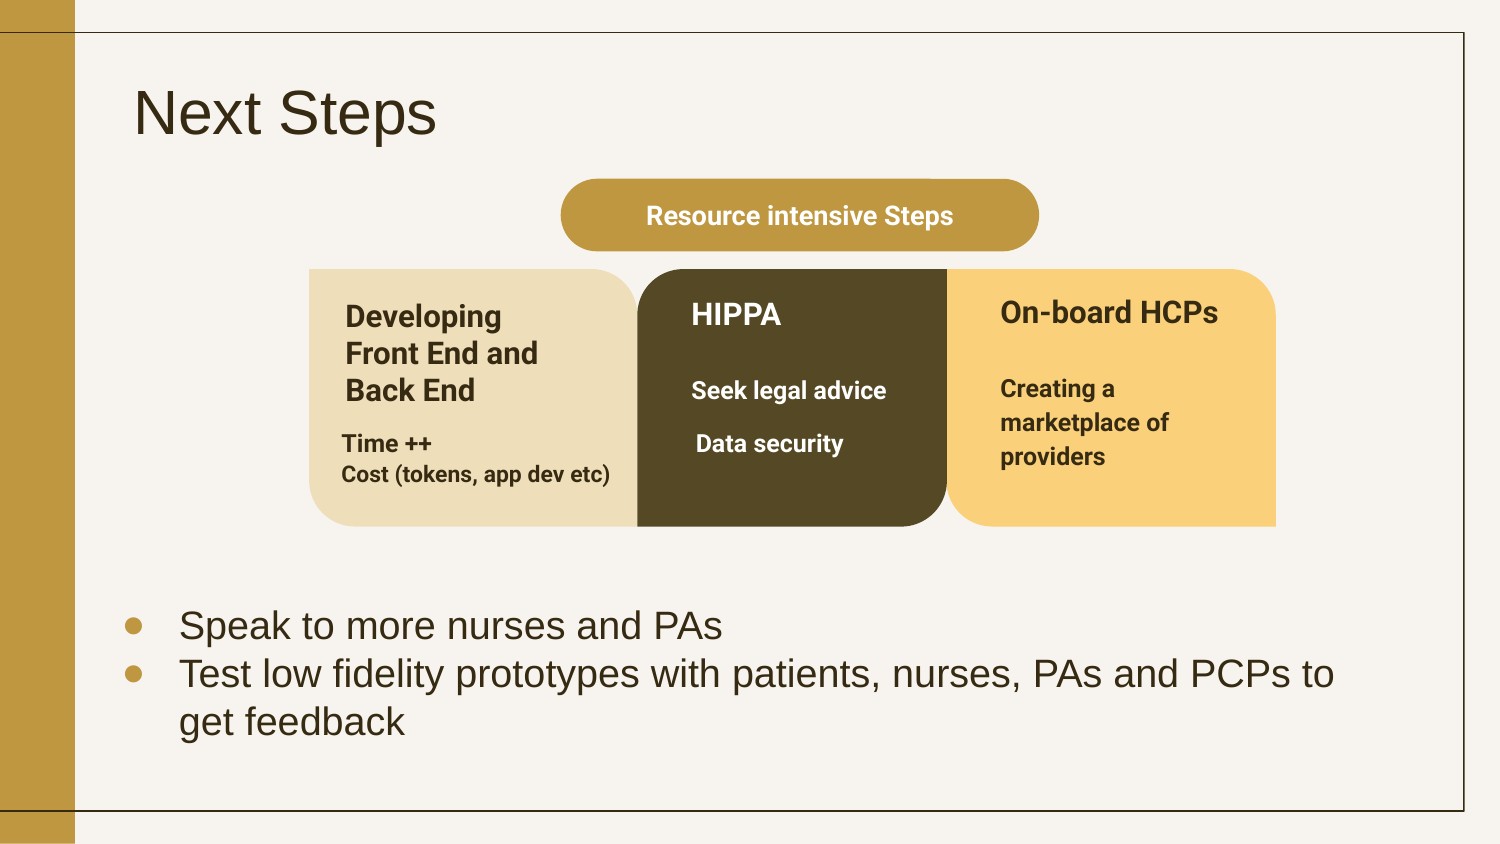

# Next Steps
Resource intensive Steps

Developing Front End and Back End

HIPPA

Seek legal advice

On-board HCPs
Creating a marketplace of providers
Data security

Time ++

Cost (tokens, app dev etc)

Speak to more nurses and PAs
Test low fidelity prototypes with patients, nurses, PAs and PCPs to get feedback